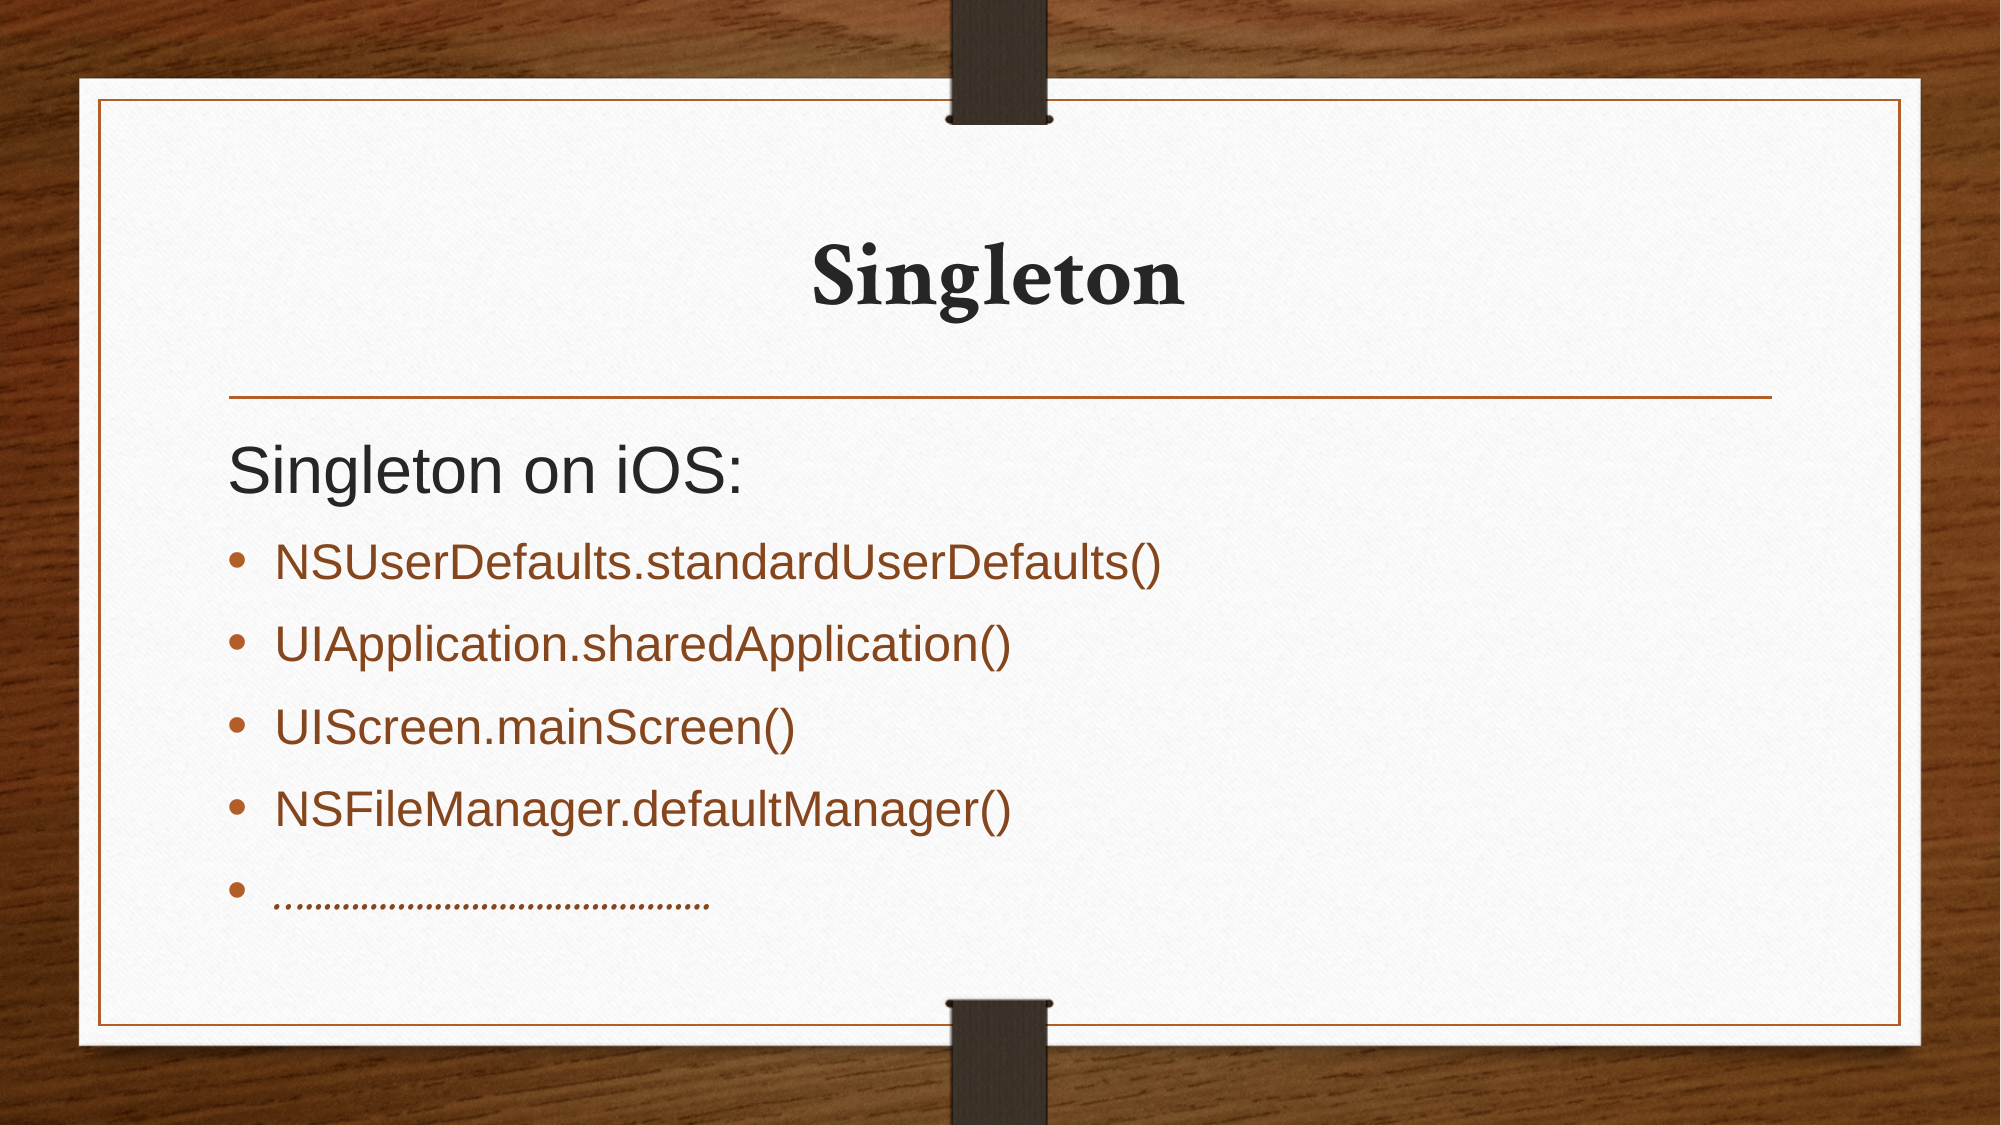

# Singleton
Singleton on iOS:
NSUserDefaults.standardUserDefaults()
UIApplication.sharedApplication()
UIScreen.mainScreen()
NSFileManager.defaultManager()
…............................................